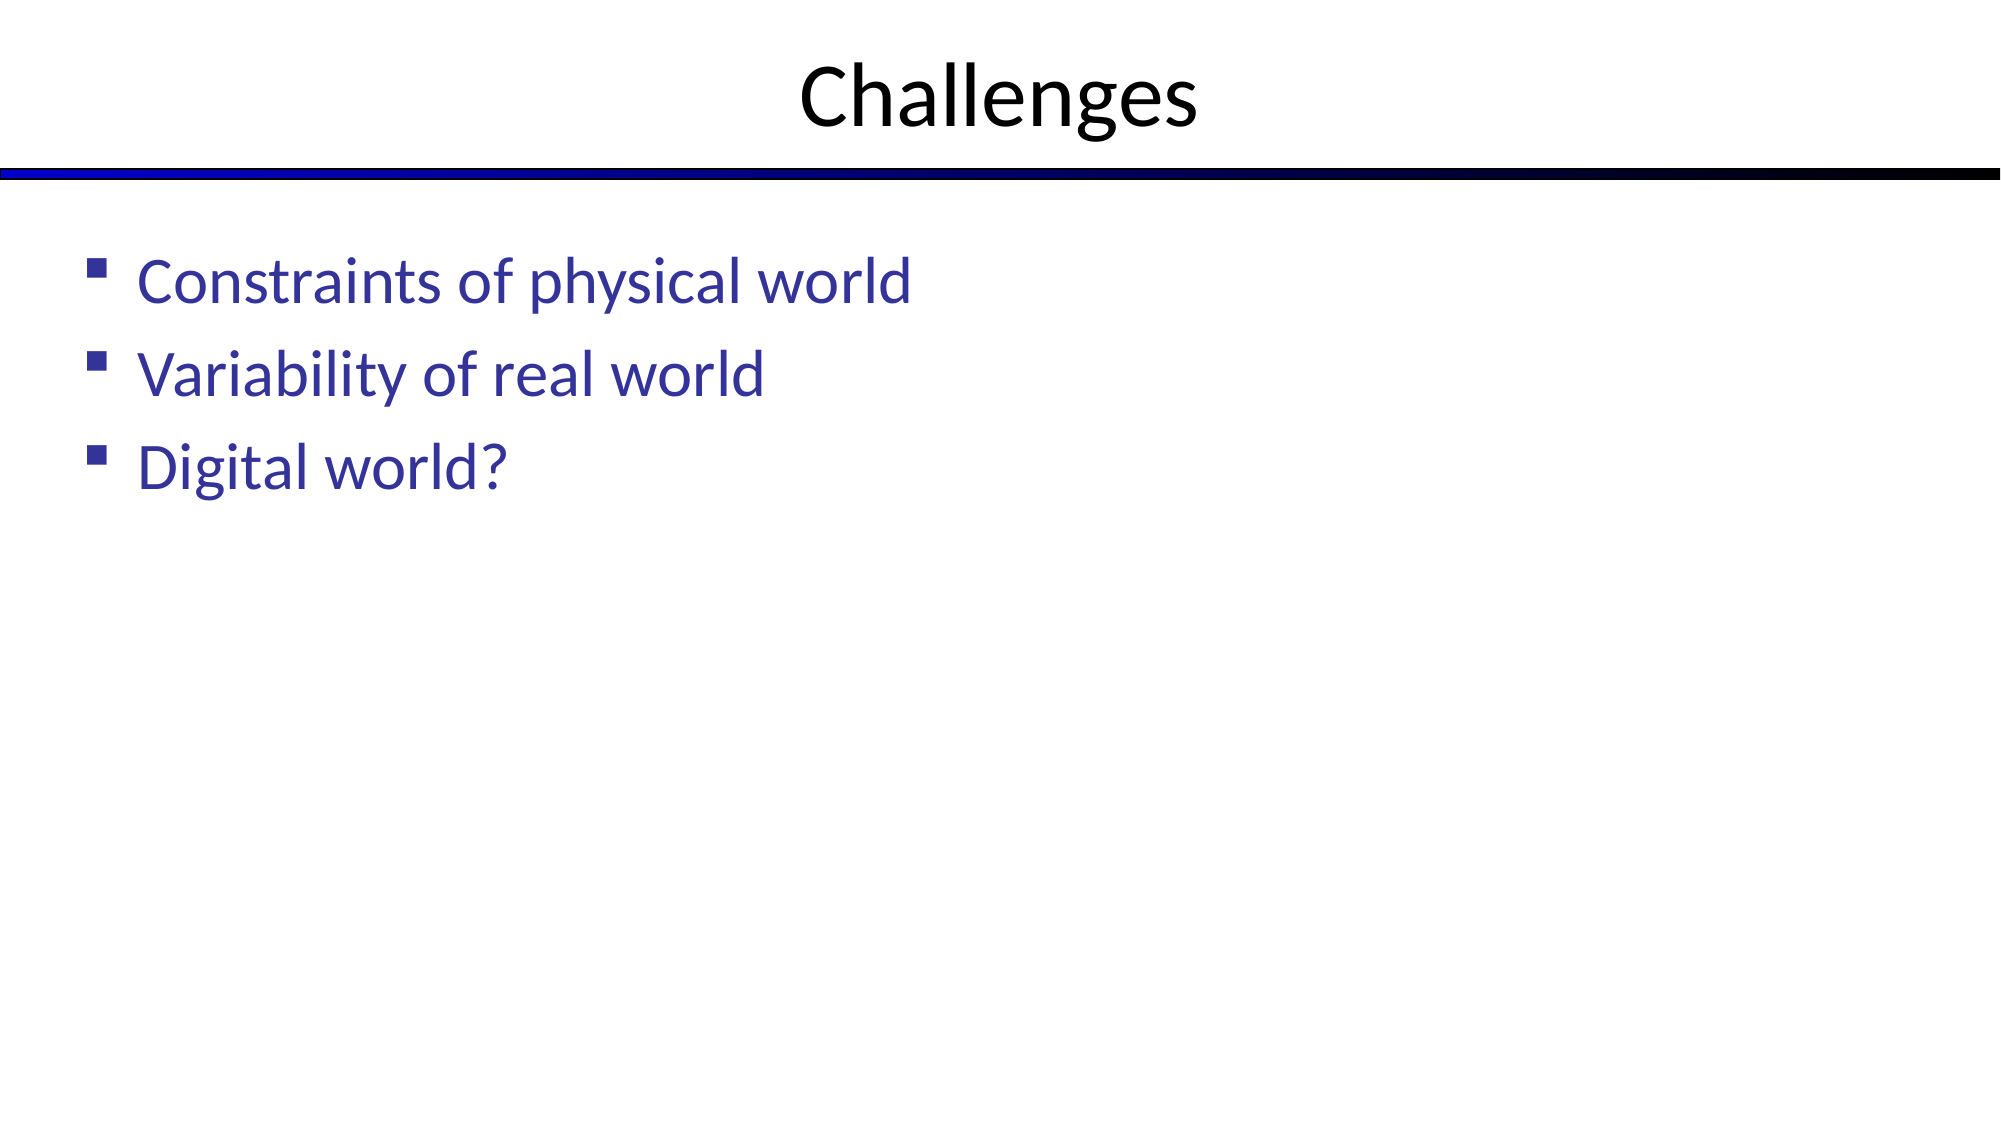

# Challenges
Constraints of physical world
Variability of real world
Digital world?